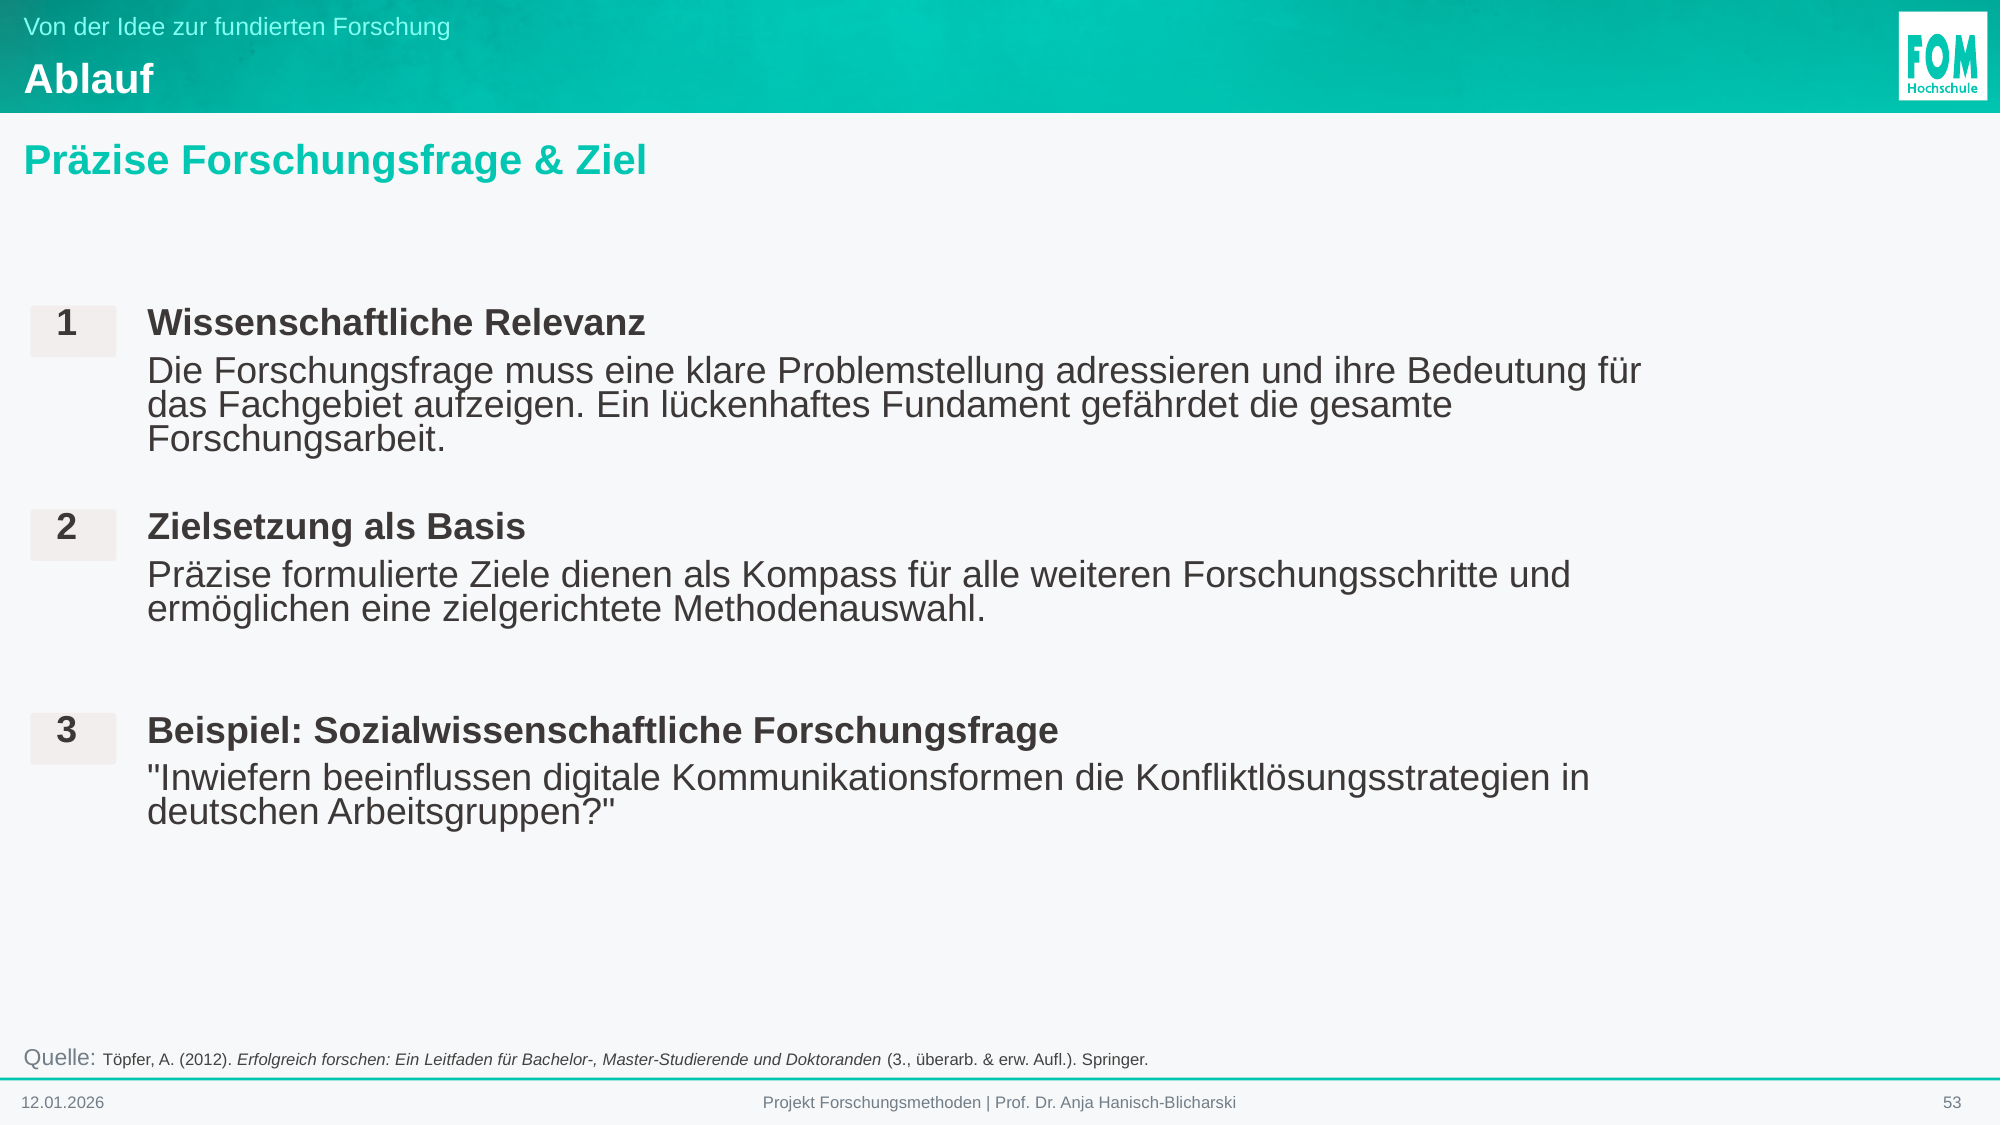

# Von der Idee zur fundierten Forschung
Ablauf
Präzise Forschungsfrage & Ziel

Wissenschaftliche Relevanz
1
Die Forschungsfrage muss eine klare Problemstellung adressieren und ihre Bedeutung für das Fachgebiet aufzeigen. Ein lückenhaftes Fundament gefährdet die gesamte Forschungsarbeit.

Zielsetzung als Basis
2
Präzise formulierte Ziele dienen als Kompass für alle weiteren Forschungsschritte und ermöglichen eine zielgerichtete Methodenauswahl.

Beispiel: Sozialwissenschaftliche Forschungsfrage
3
"Inwiefern beeinflussen digitale Kommunikationsformen die Konfliktlösungsstrategien in deutschen Arbeitsgruppen?"
Quelle: Töpfer, A. (2012). Erfolgreich forschen: Ein Leitfaden für Bachelor-, Master-Studierende und Doktoranden (3., überarb. & erw. Aufl.). Springer.
12.01.2026
53
Projekt Forschungsmethoden | Prof. Dr. Anja Hanisch-Blicharski